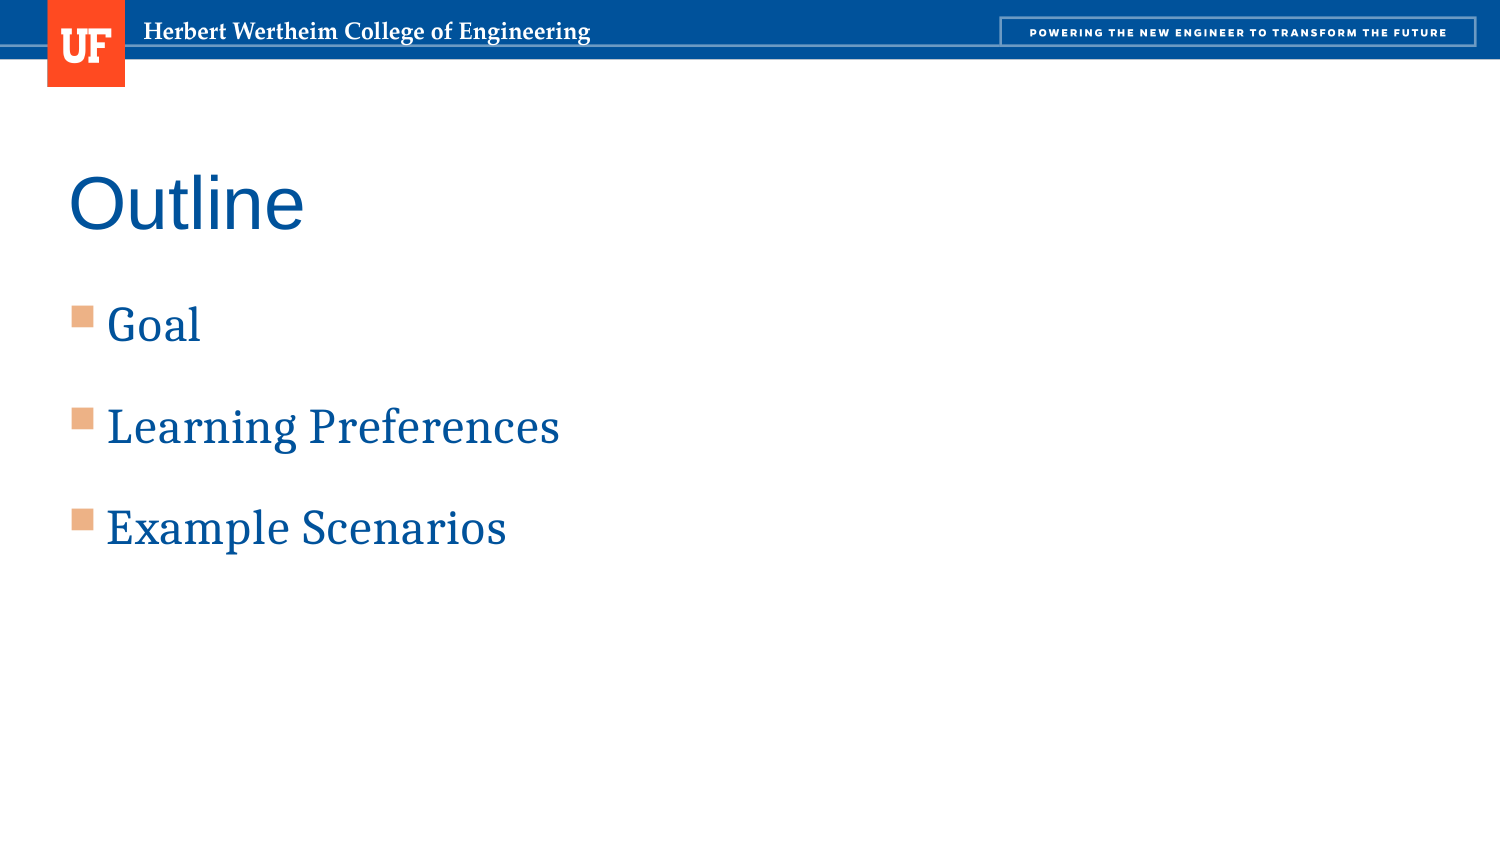

# Outline
Goal
Learning Preferences
Example Scenarios